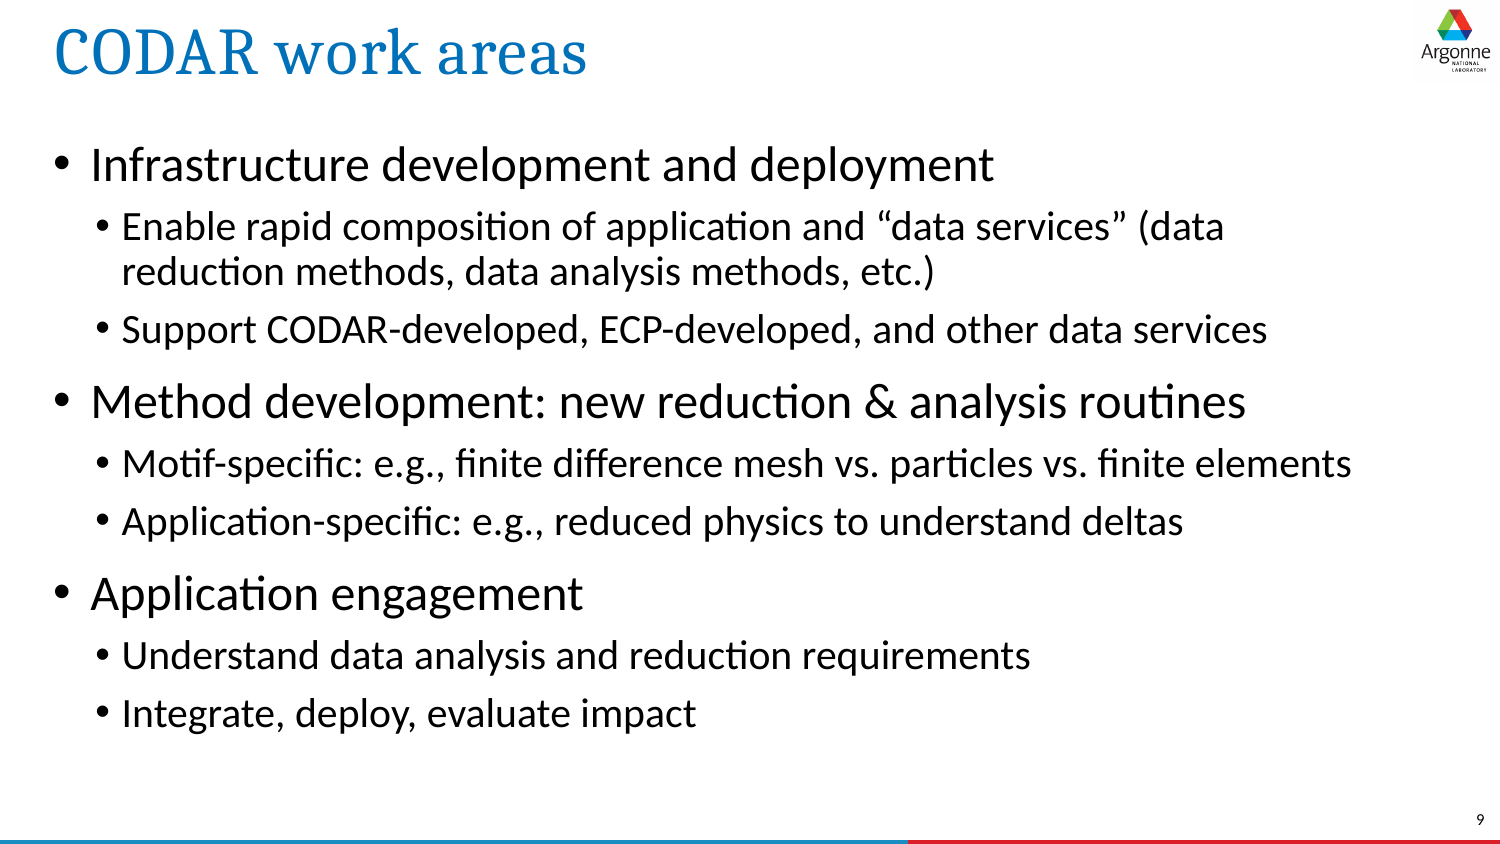

# CODAR work areas
Infrastructure development and deployment
Enable rapid composition of application and “data services” (data reduction methods, data analysis methods, etc.)
Support CODAR-developed, ECP-developed, and other data services
Method development: new reduction & analysis routines
Motif-specific: e.g., finite difference mesh vs. particles vs. finite elements
Application-specific: e.g., reduced physics to understand deltas
Application engagement
Understand data analysis and reduction requirements
Integrate, deploy, evaluate impact